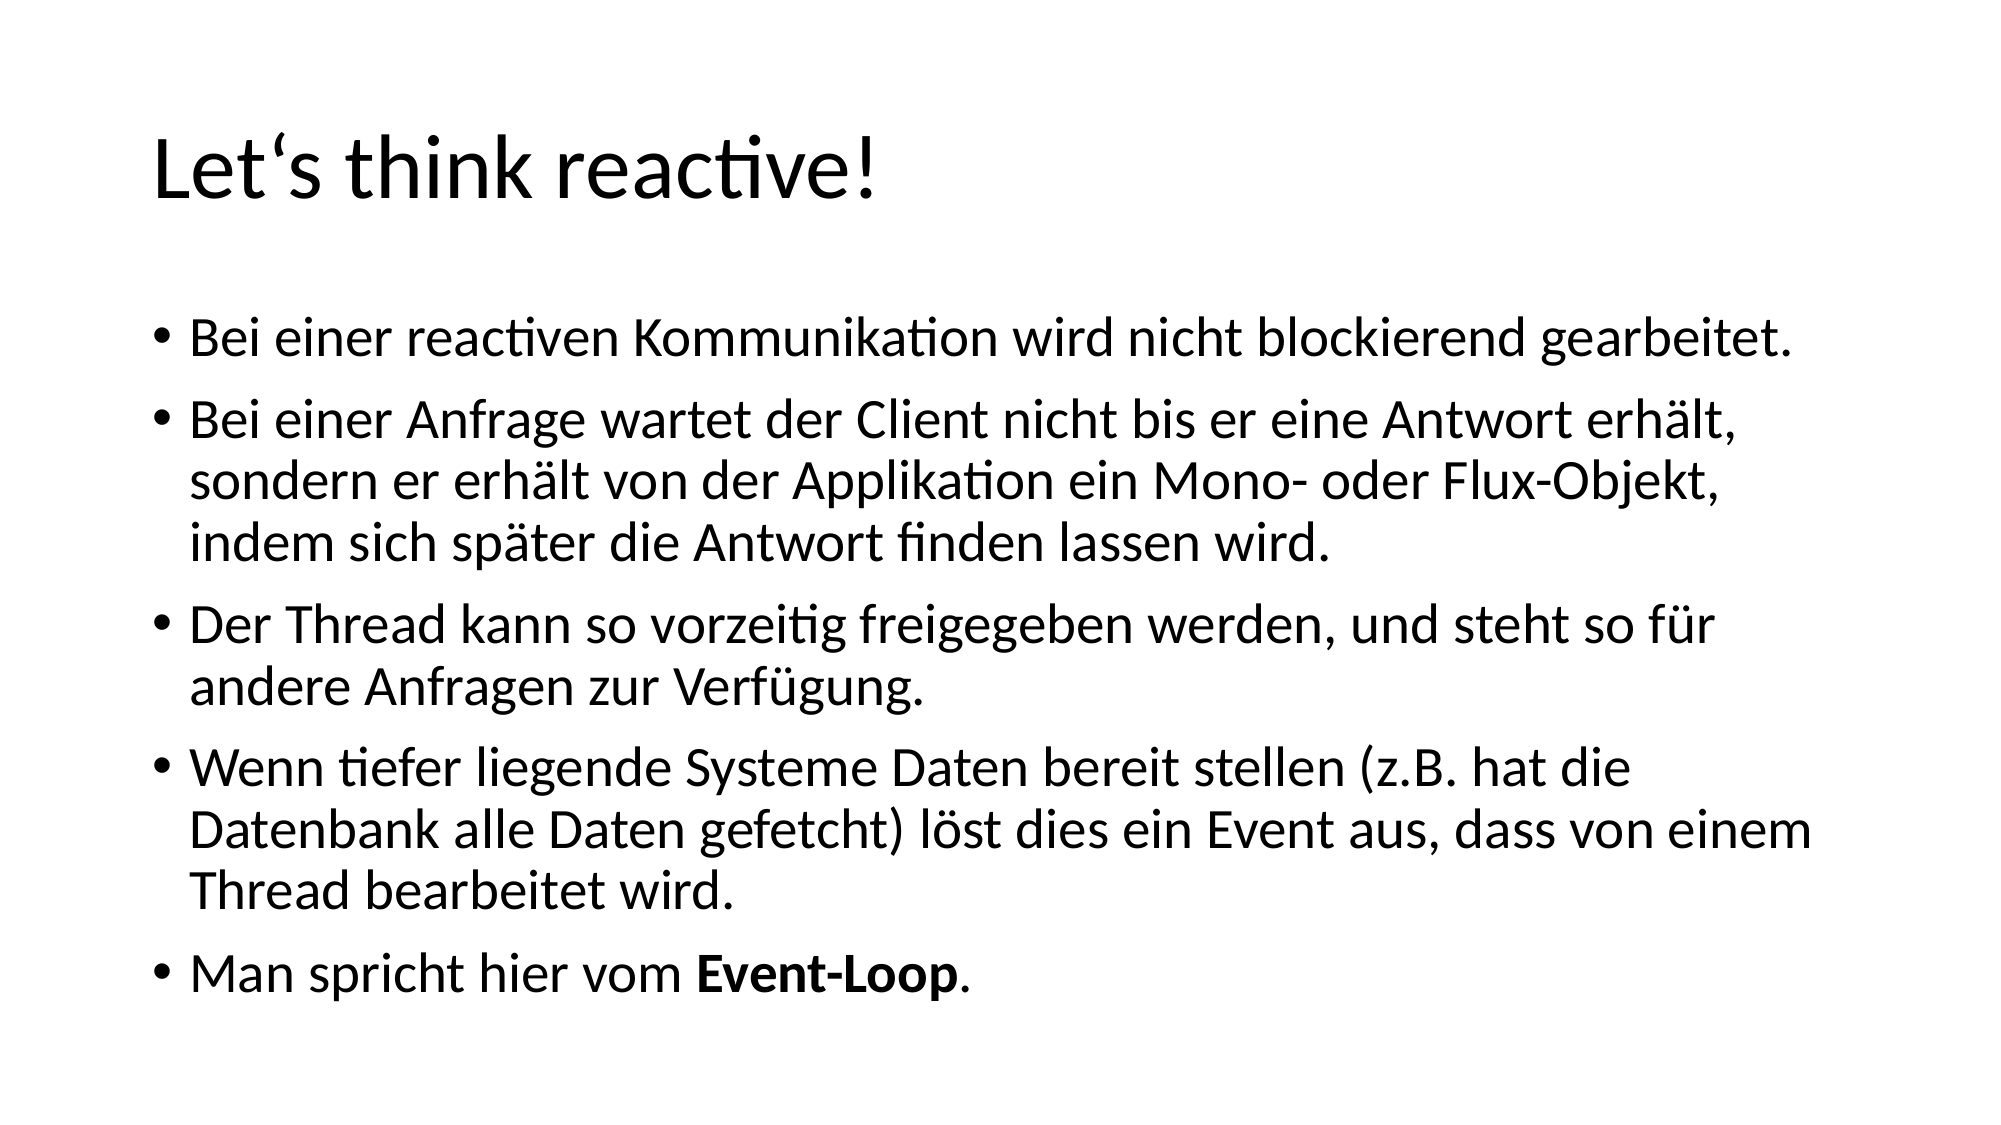

# Let‘s think reactive!
Bei einer reactiven Kommunikation wird nicht blockierend gearbeitet.
Bei einer Anfrage wartet der Client nicht bis er eine Antwort erhält, sondern er erhält von der Applikation ein Mono- oder Flux-Objekt, indem sich später die Antwort finden lassen wird.
Der Thread kann so vorzeitig freigegeben werden, und steht so für andere Anfragen zur Verfügung.
Wenn tiefer liegende Systeme Daten bereit stellen (z.B. hat die Datenbank alle Daten gefetcht) löst dies ein Event aus, dass von einem Thread bearbeitet wird.
Man spricht hier vom Event-Loop.